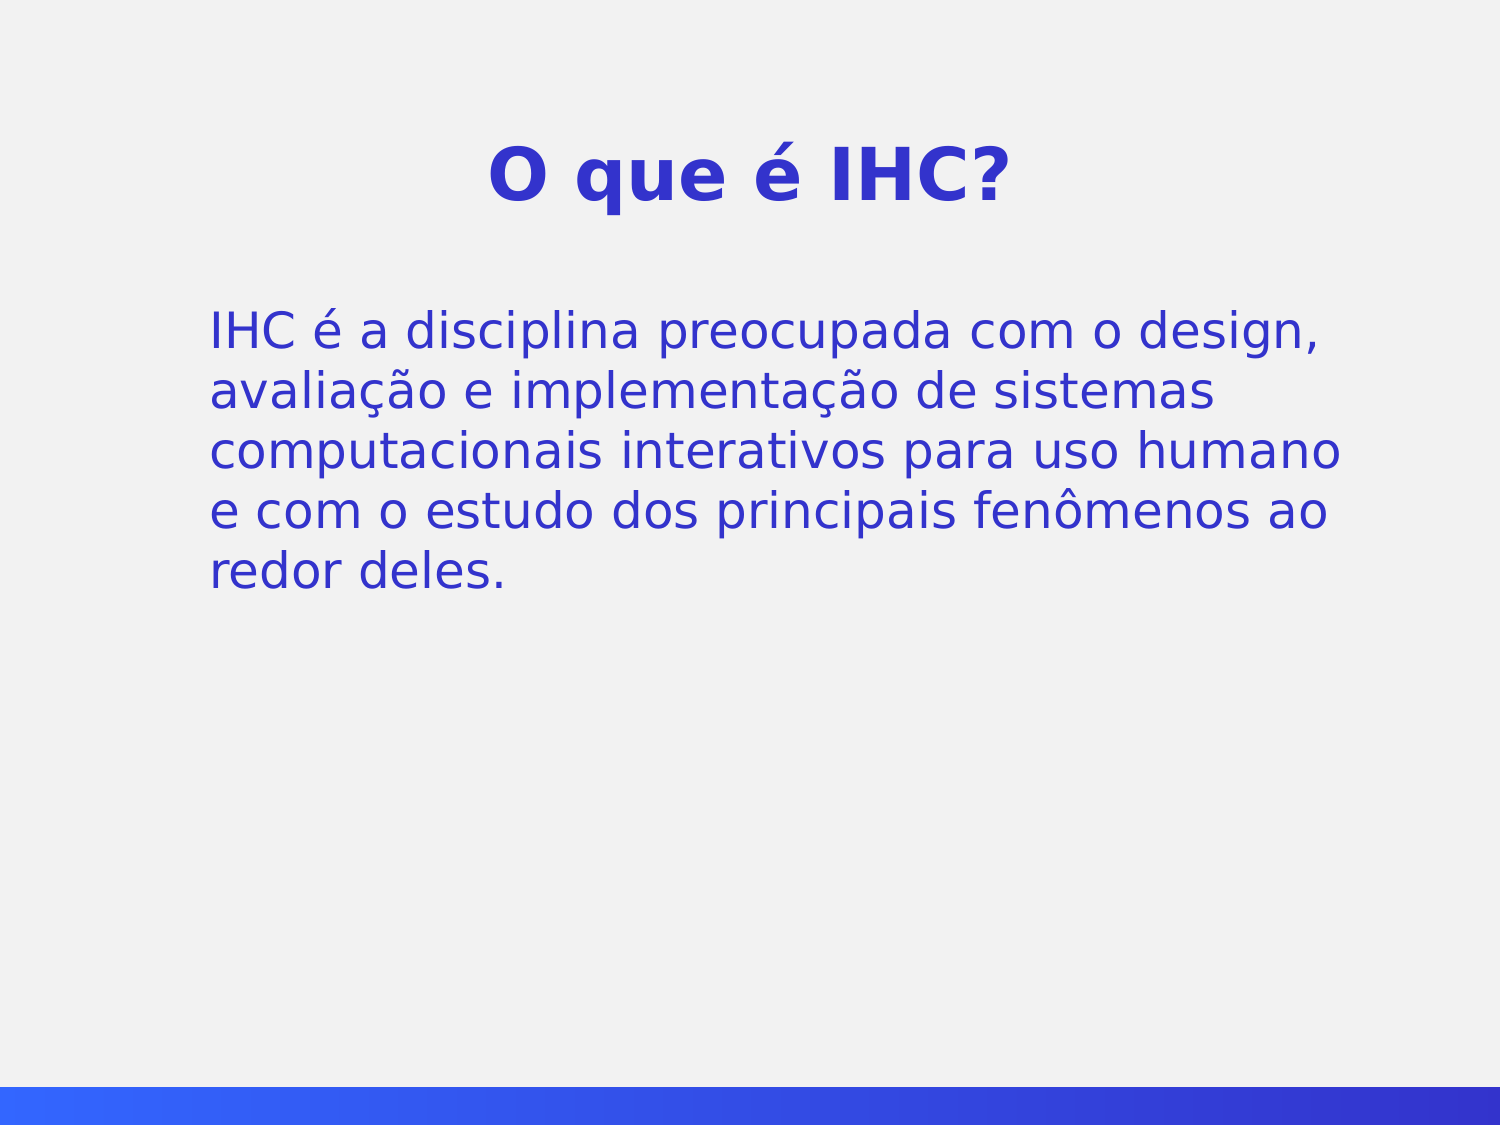

O que é IHC?
IHC é a disciplina preocupada com o design, avaliação e implementação de sistemas computacionais interativos para uso humano e com o estudo dos principais fenômenos ao redor deles.